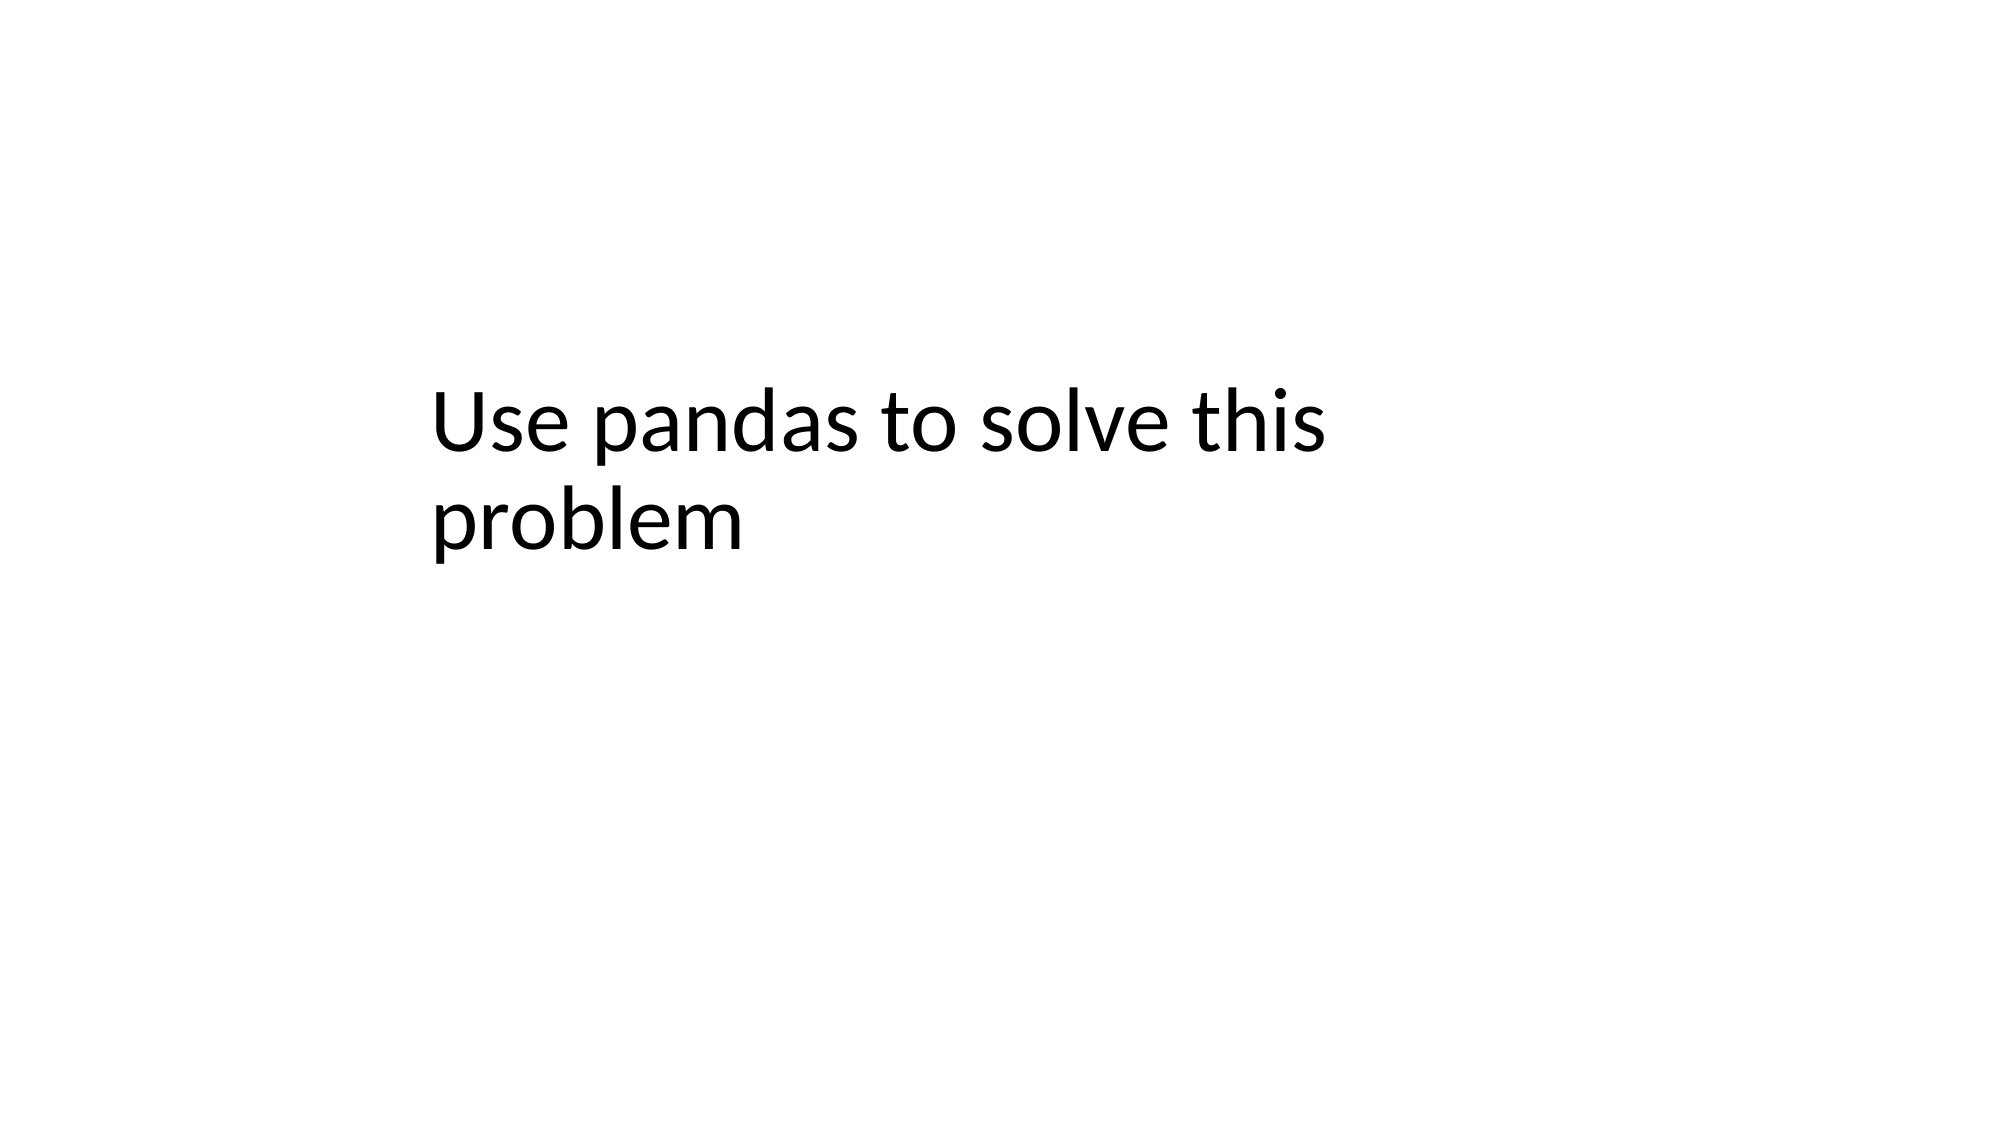

# Use pandas to solve this problem